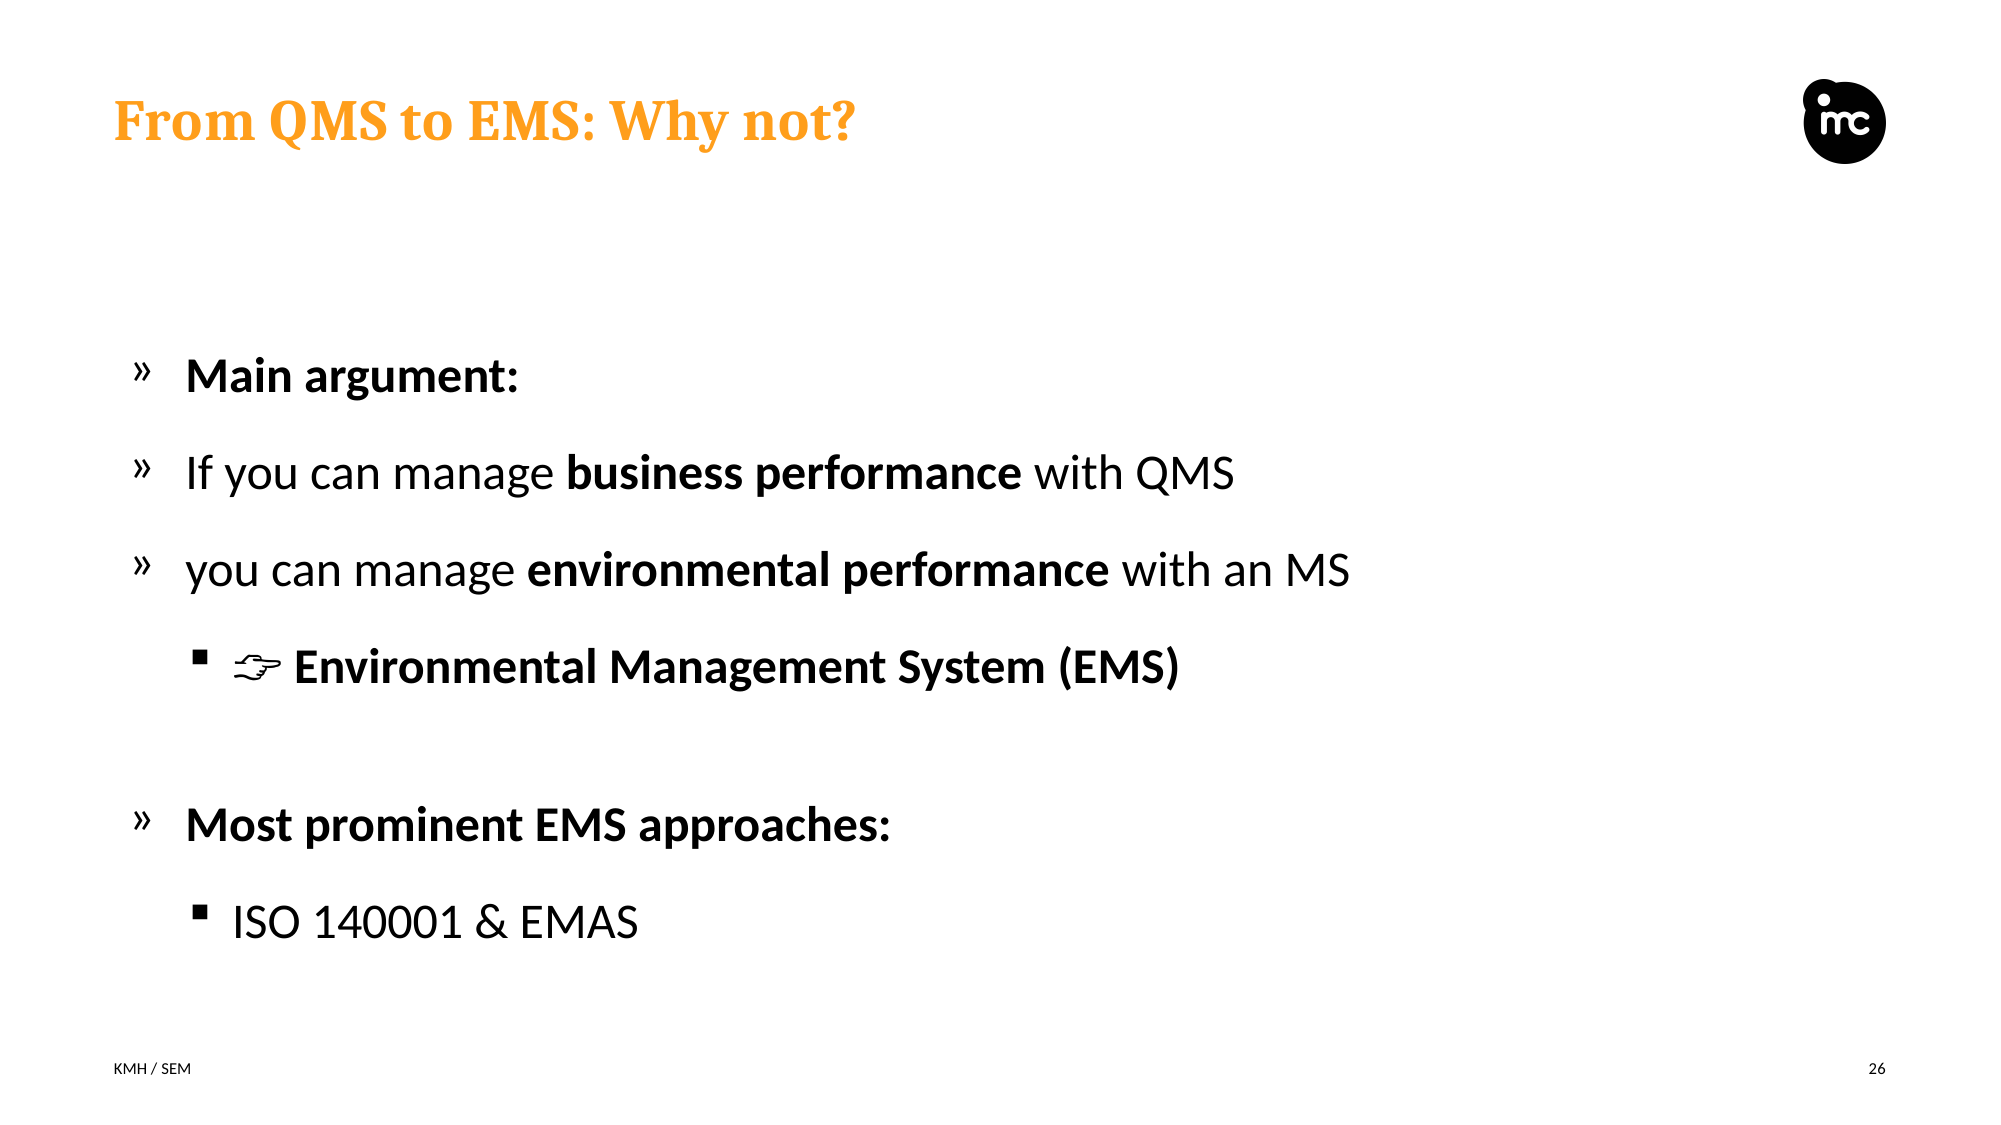

# From QMS to EMS: Why not?
Main argument:
If you can manage business performance with QMS
you can manage environmental performance with an MS
👉 Environmental Management System (EMS)

Most prominent EMS approaches:
ISO 140001 & EMAS
KMH / SEM

26